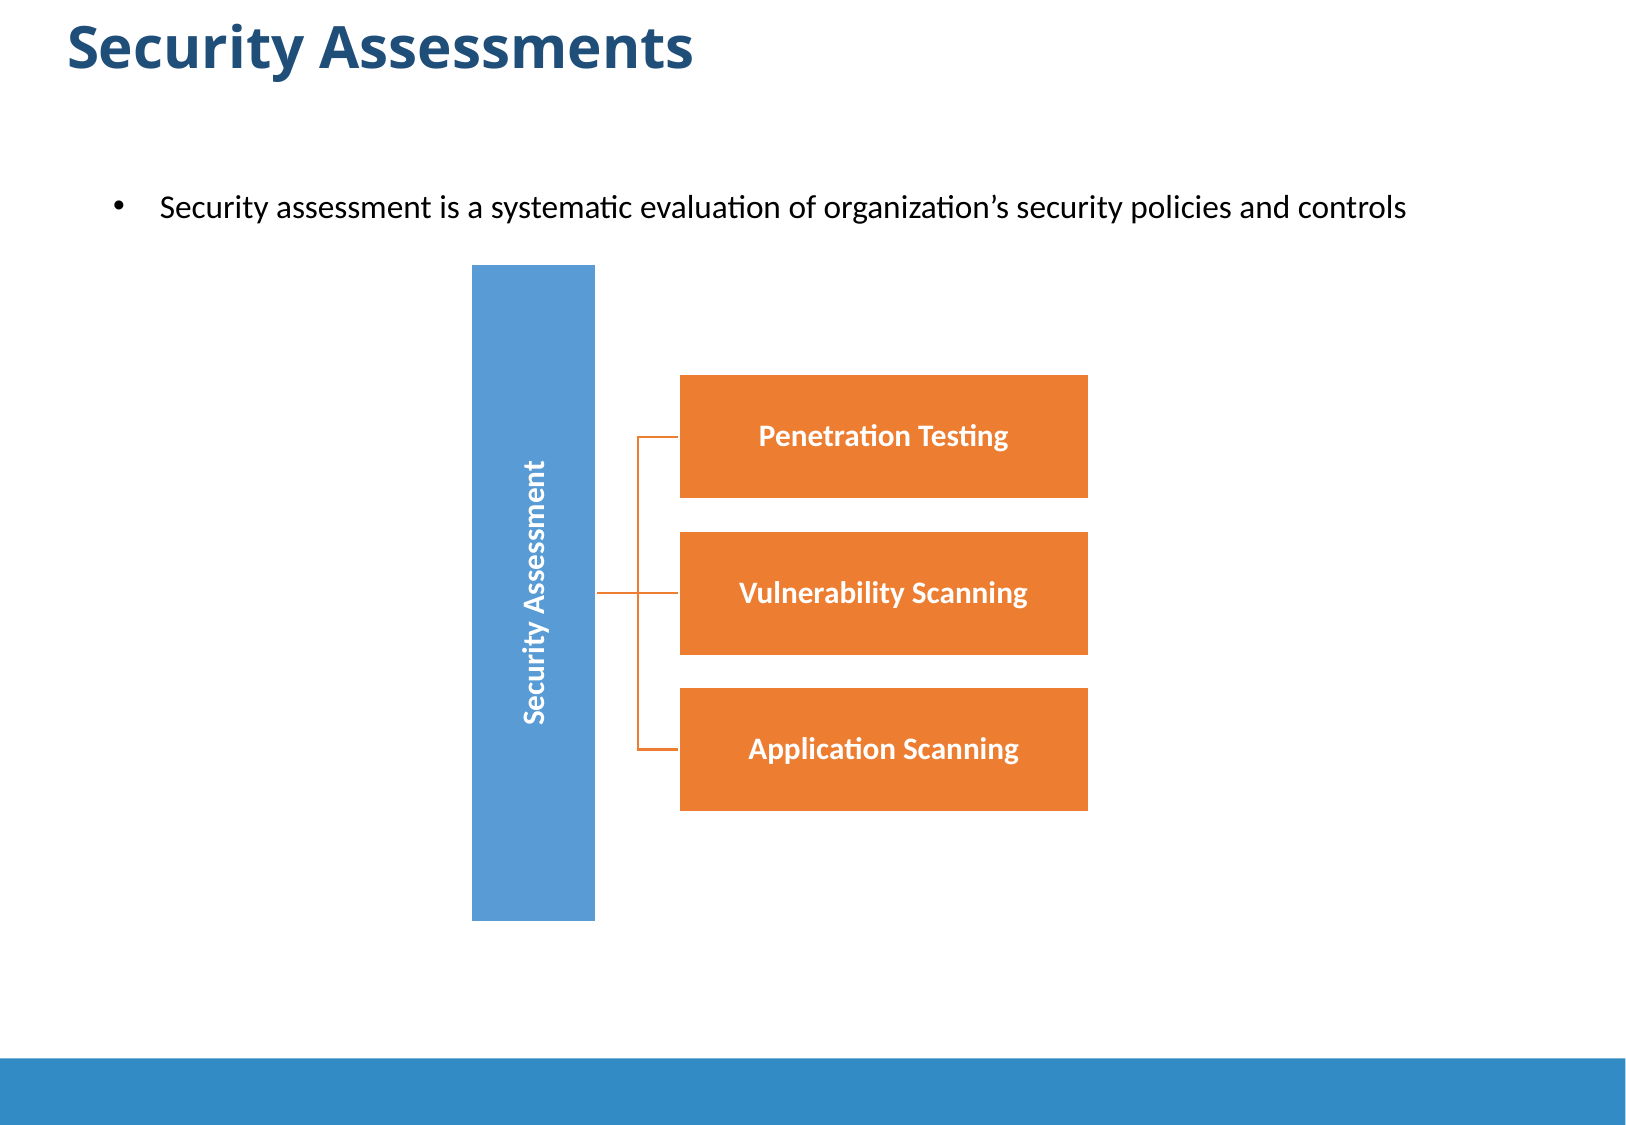

Security Assessments
Security assessment is a systematic evaluation of organization’s security policies and controls

Penetration Testing

Security Assessment

Vulnerability Scanning

Application Scanning